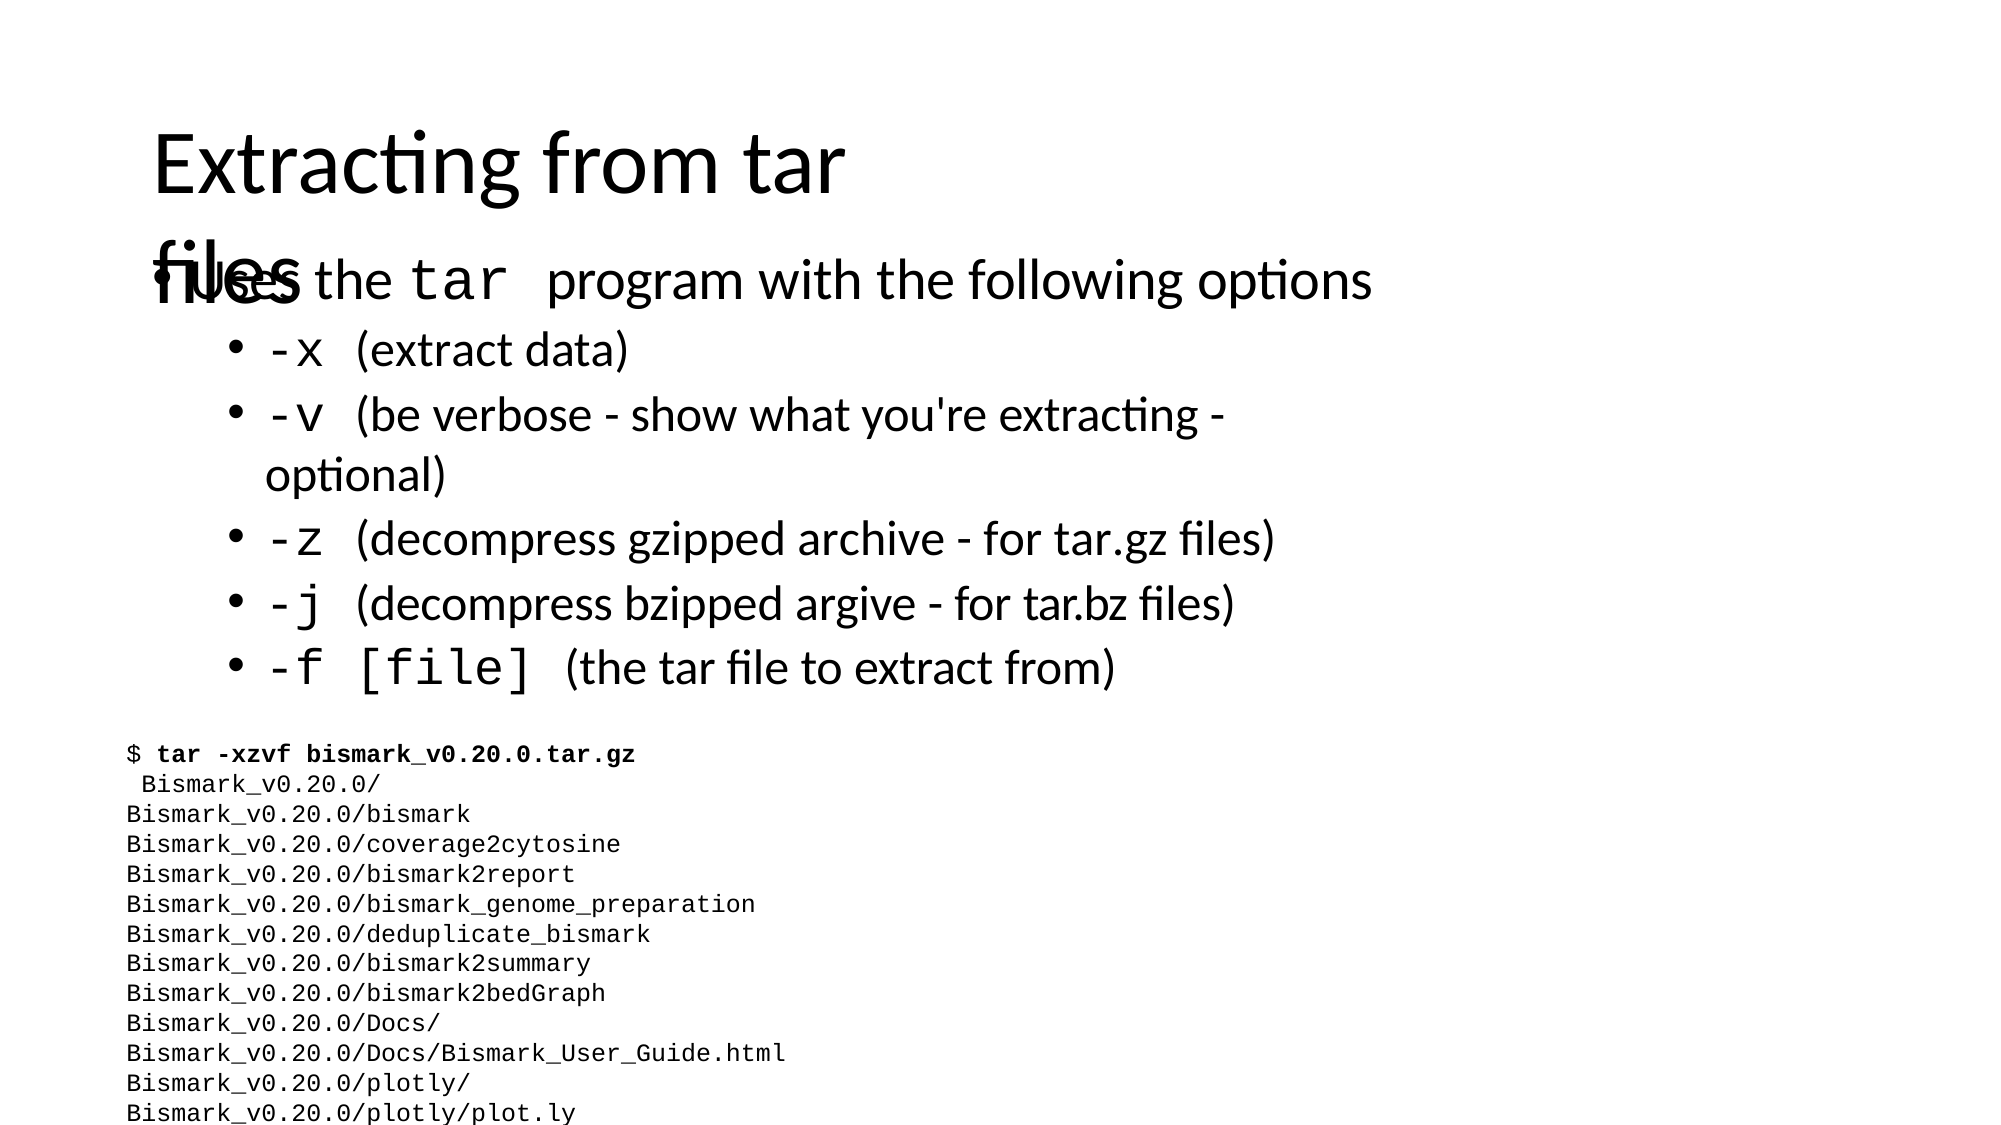

# Extracting from tar files
Uses the tar program with the following options
-x (extract data)
-v (be verbose - show what you're extracting - optional)
-z (decompress gzipped archive - for tar.gz files)
-j (decompress bzipped argive - for tar.bz files)
-f [file] (the tar file to extract from)
$ tar -xzvf bismark_v0.20.0.tar.gz  Bismark_v0.20.0/  Bismark_v0.20.0/bismark  Bismark_v0.20.0/coverage2cytosine  Bismark_v0.20.0/bismark2report
Bismark_v0.20.0/bismark_genome_preparation  Bismark_v0.20.0/deduplicate_bismark  Bismark_v0.20.0/bismark2summary  Bismark_v0.20.0/bismark2bedGraph  Bismark_v0.20.0/Docs/  Bismark_v0.20.0/Docs/Bismark_User_Guide.html  Bismark_v0.20.0/plotly/  Bismark_v0.20.0/plotly/plot.ly  Bismark_v0.20.0/bismark_methylation_extractor